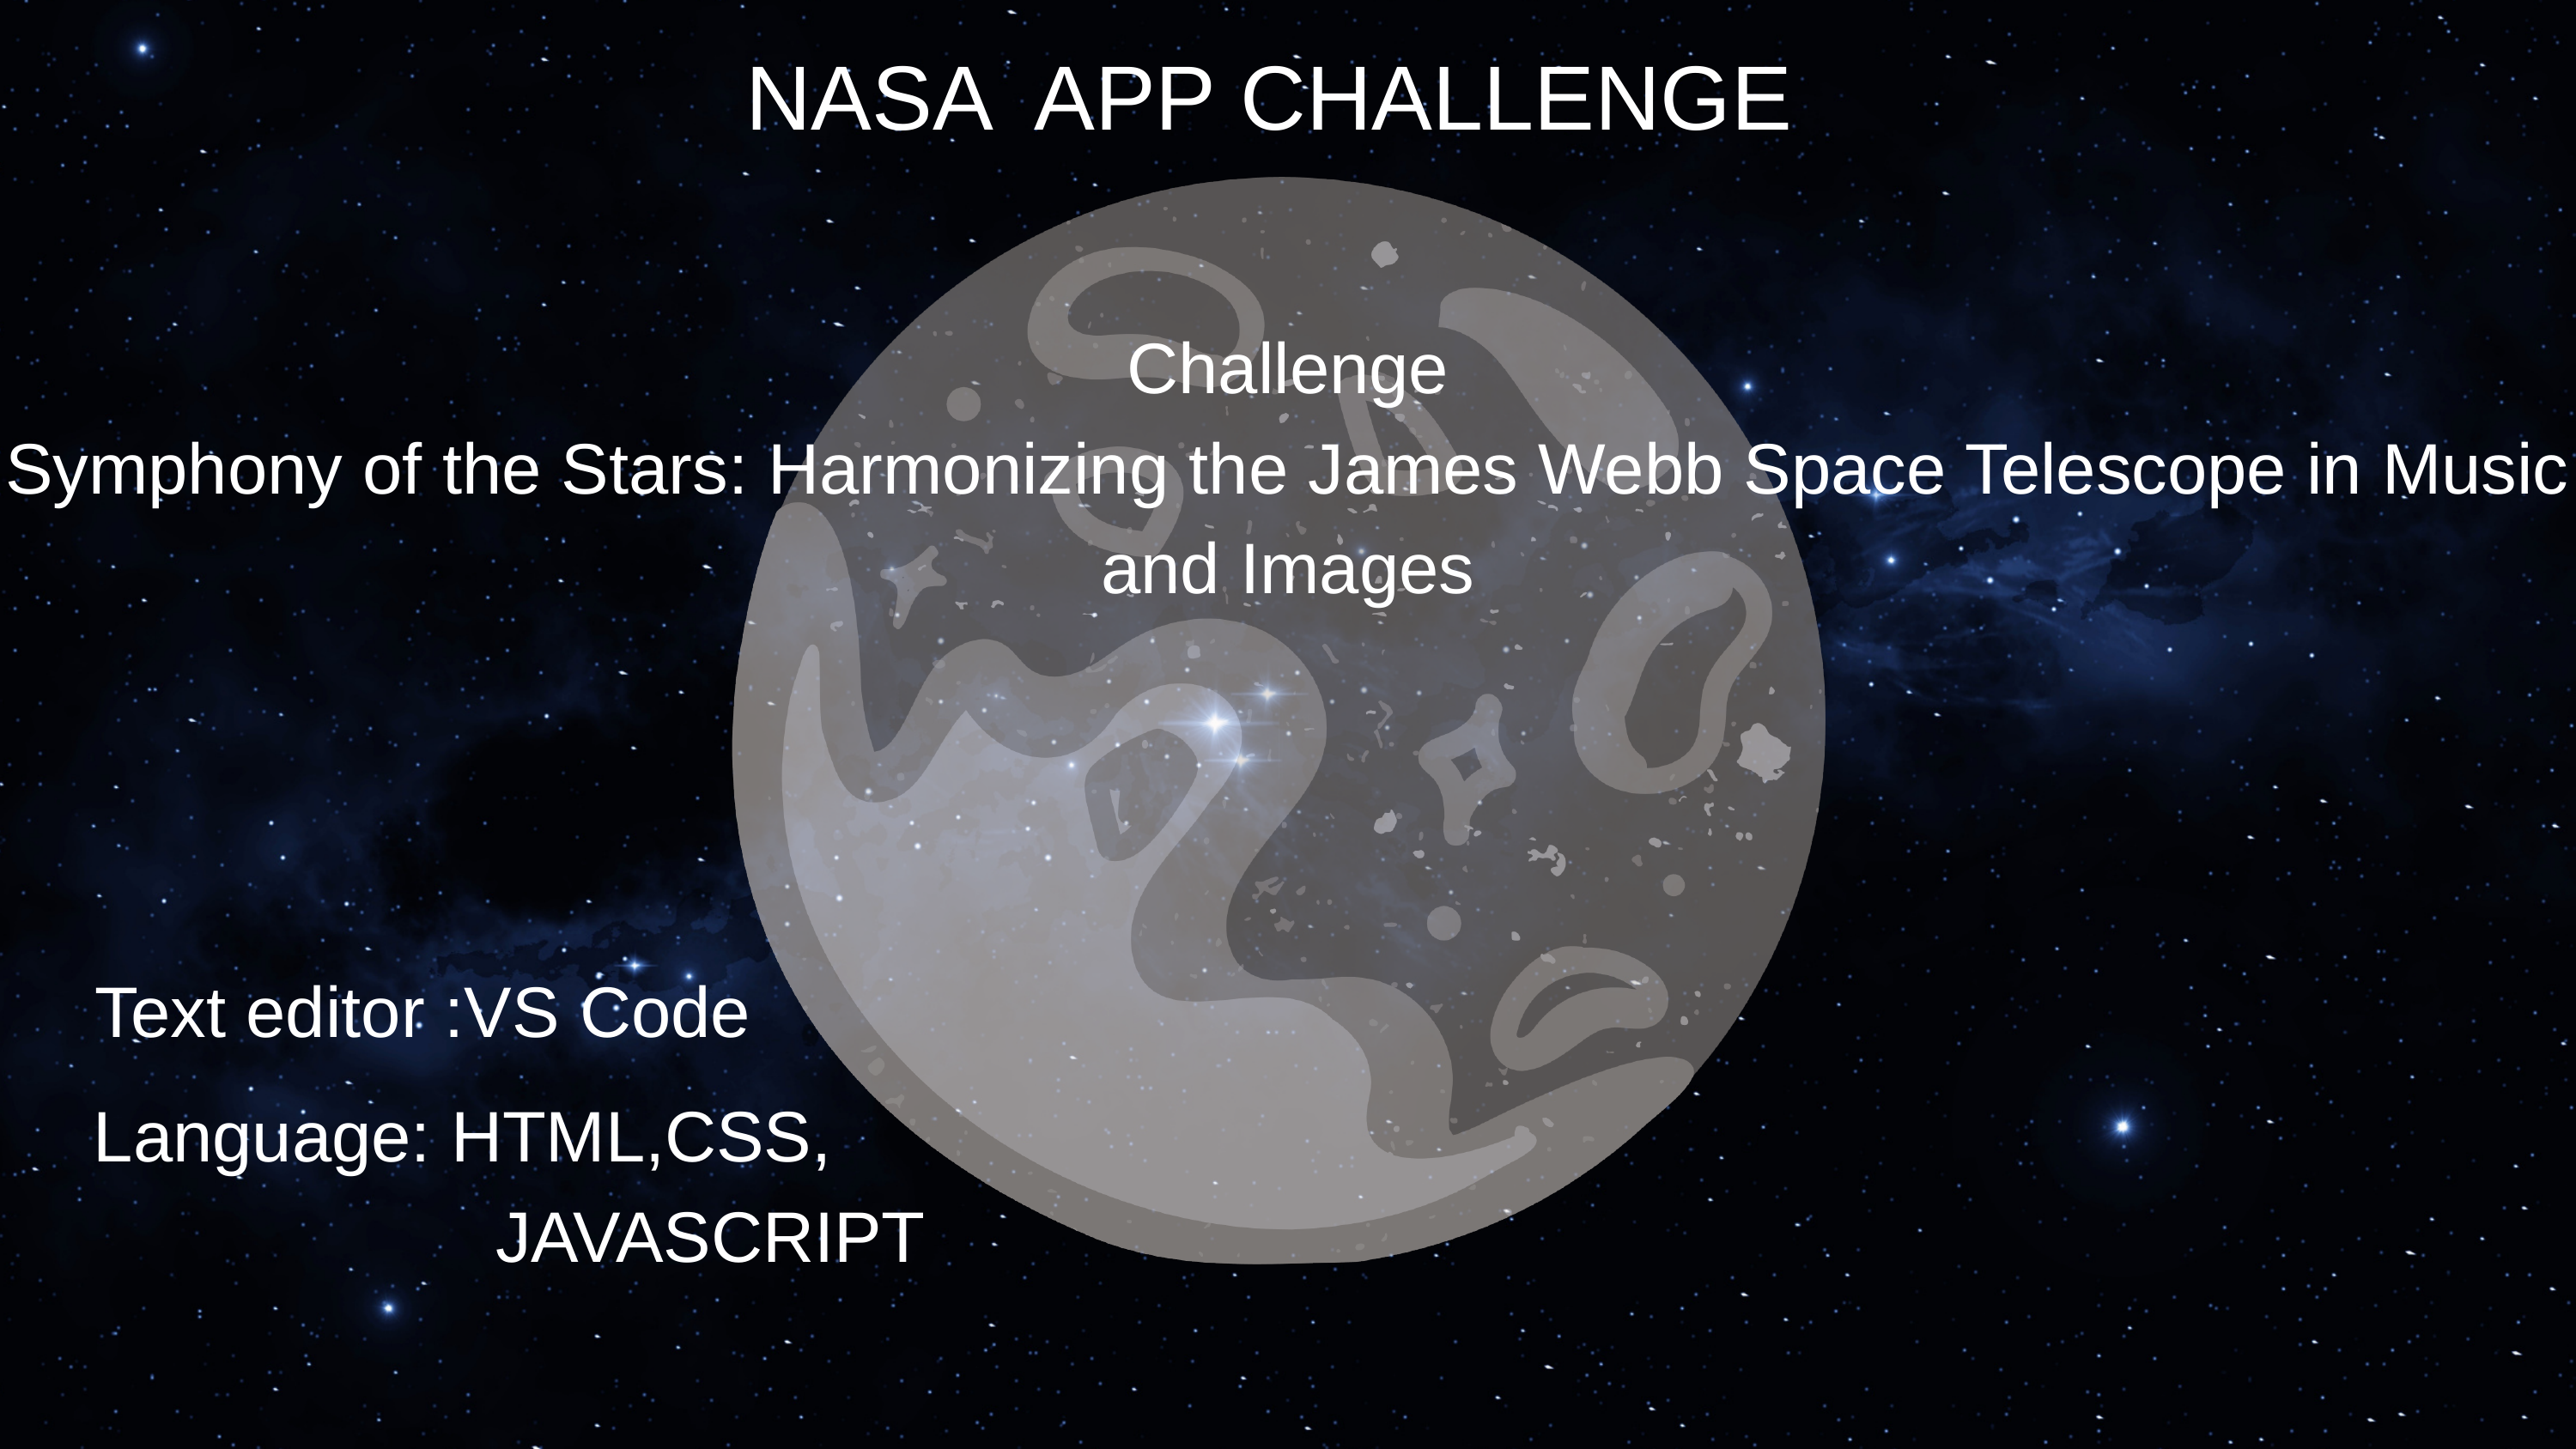

NASA  APP CHALLENGE

Challenge
Symphony of the Stars: Harmonizing the James Webb Space Telescope in Music and Images

Text editor :VS Code
Language: HTML,CSS,
JAVASCRIPT